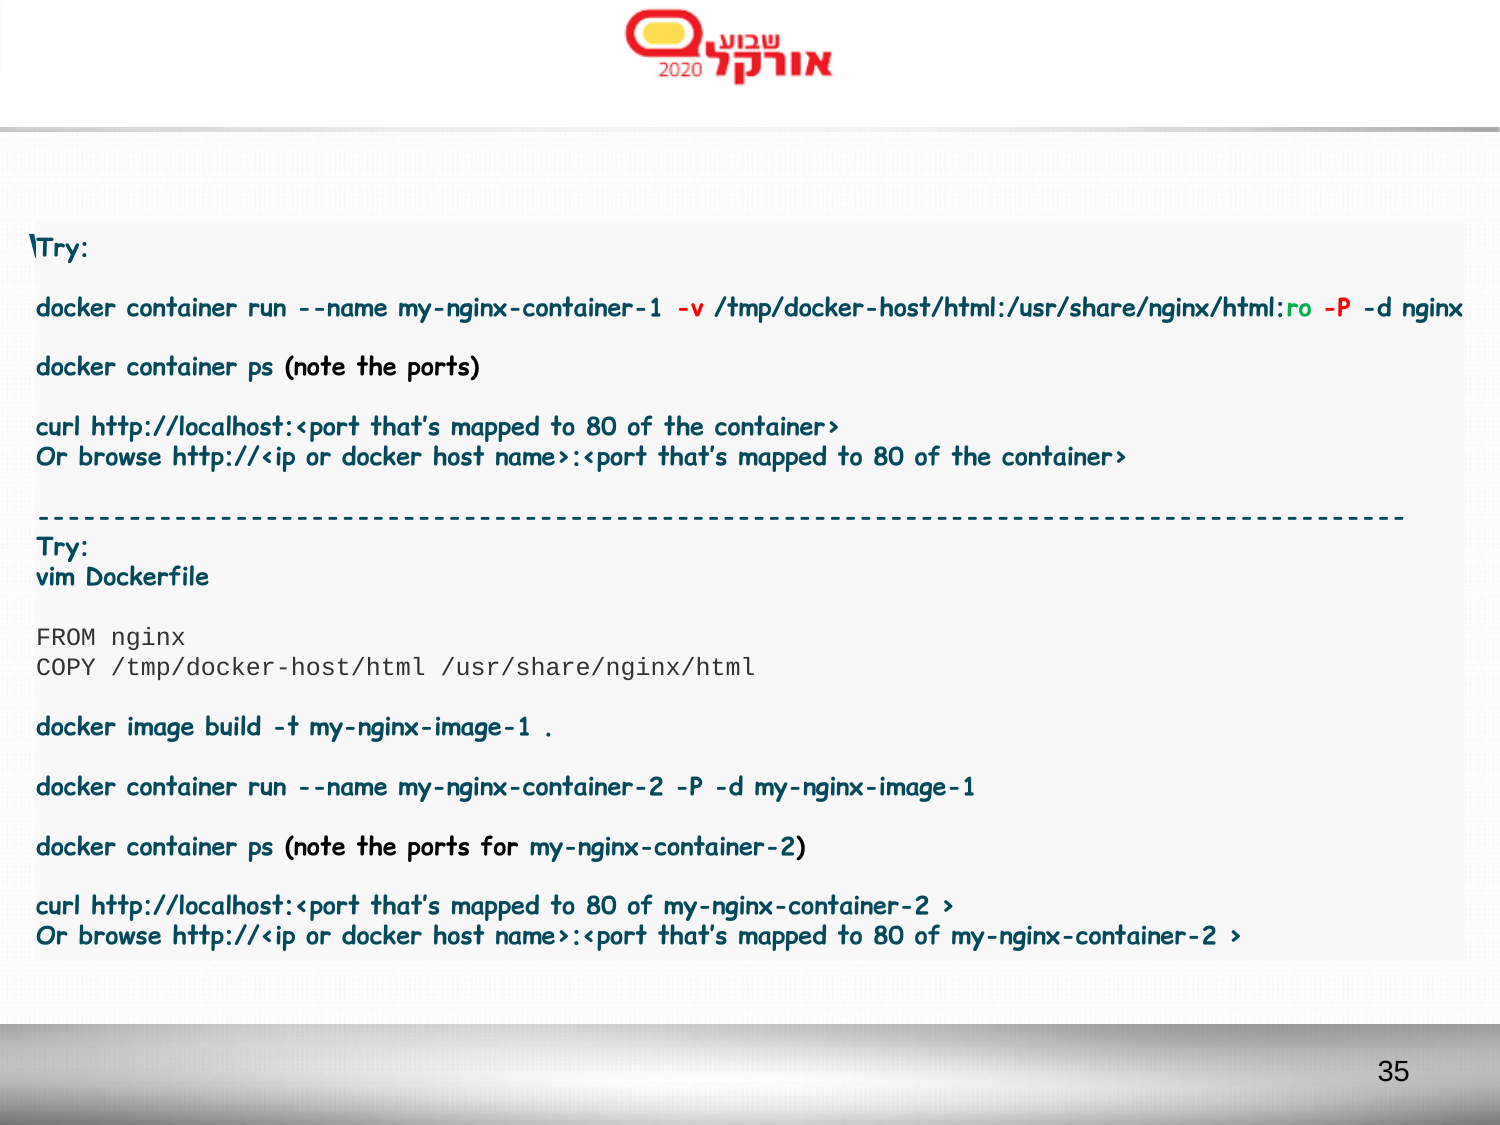

# Web server random ports
Try:

docker container run --name my-nginx-container-1 -v /tmp/docker-host/html:/usr/share/nginx/html:ro -P -d nginx

docker container ps (note the ports)

curl http://localhost:<port that’s mapped to 80 of the container>
Or browse http://<ip or docker host name>:<port that’s mapped to 80 of the container>

------------------------------------------------------------------------------------------
Try:
vim Dockerfile

FROM nginx
COPY /tmp/docker-host/html /usr/share/nginx/html

docker image build -t my-nginx-image-1 .

docker container run --name my-nginx-container-2 -P -d my-nginx-image-1

docker container ps (note the ports for my-nginx-container-2)

curl http://localhost:<port that’s mapped to 80 of my-nginx-container-2 >
Or browse http://<ip or docker host name>:<port that’s mapped to 80 of my-nginx-container-2 >
35